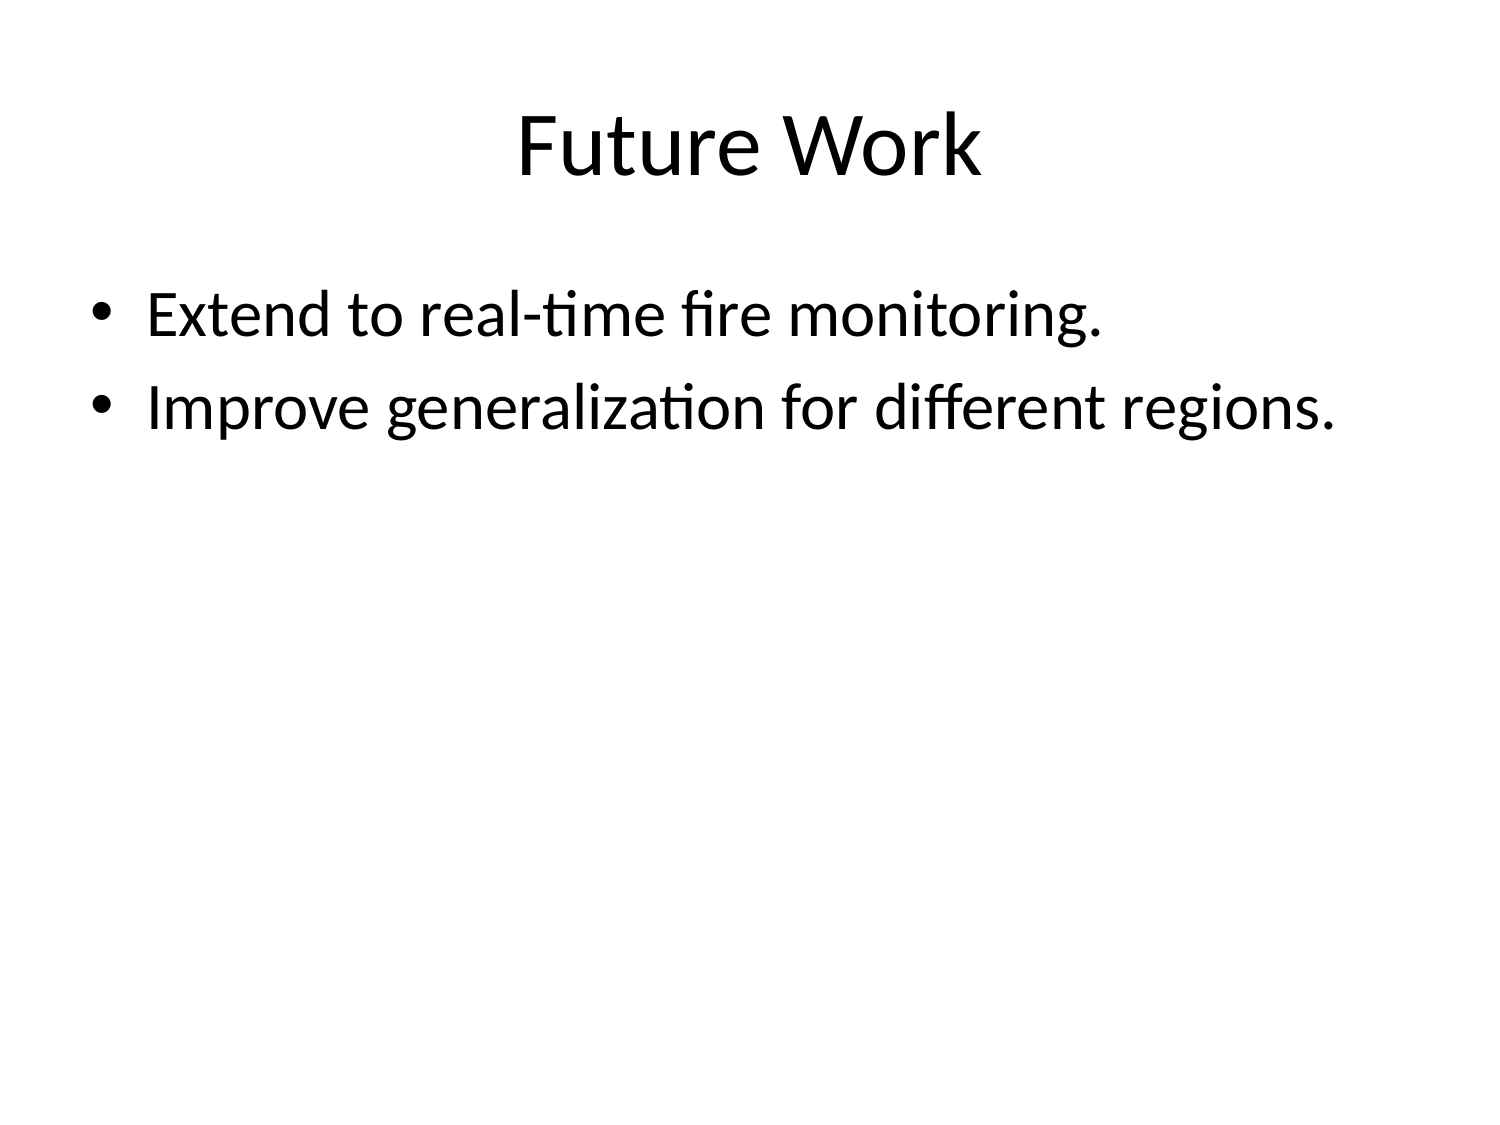

# Future Work
Extend to real-time fire monitoring.
Improve generalization for different regions.